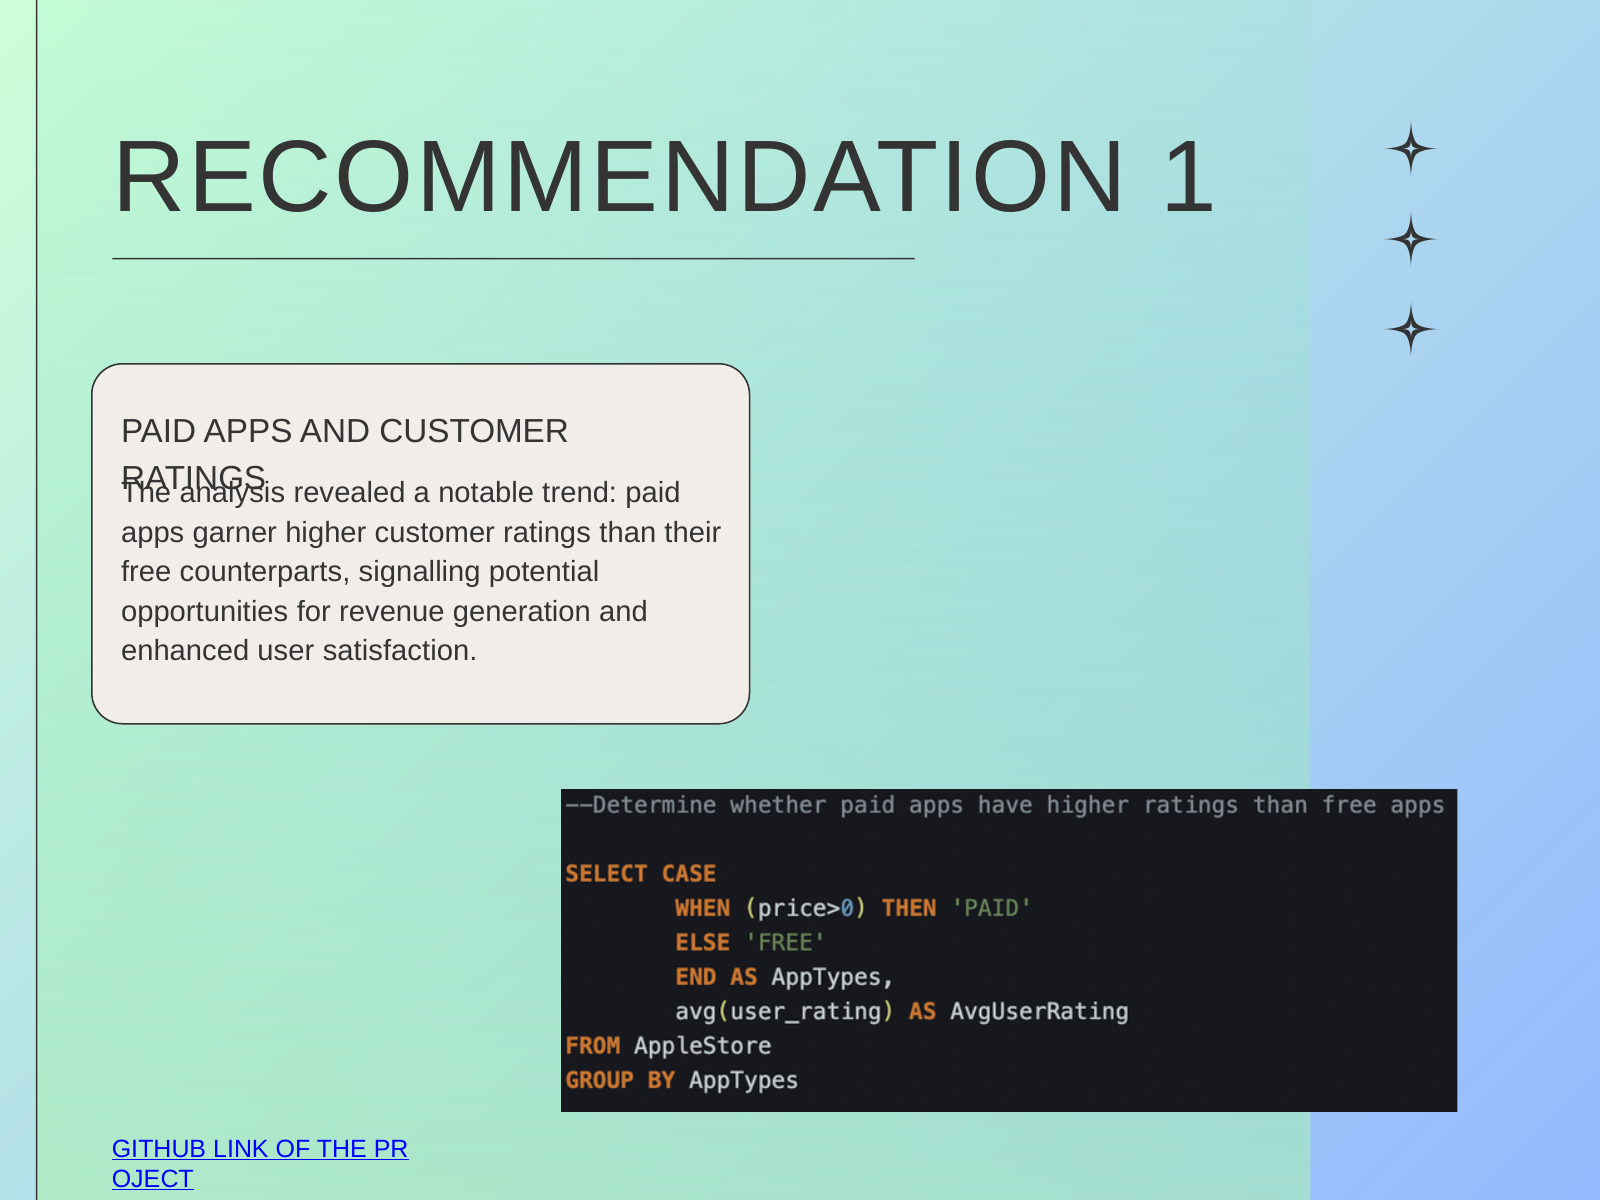

RECOMMENDATION 1

PAID APPS AND CUSTOMER RATINGS

The analysis revealed a notable trend: paid apps garner higher customer ratings than their free counterparts, signalling potential opportunities for revenue generation and enhanced user satisfaction.

GITHUB LINK OF THE PROJECT